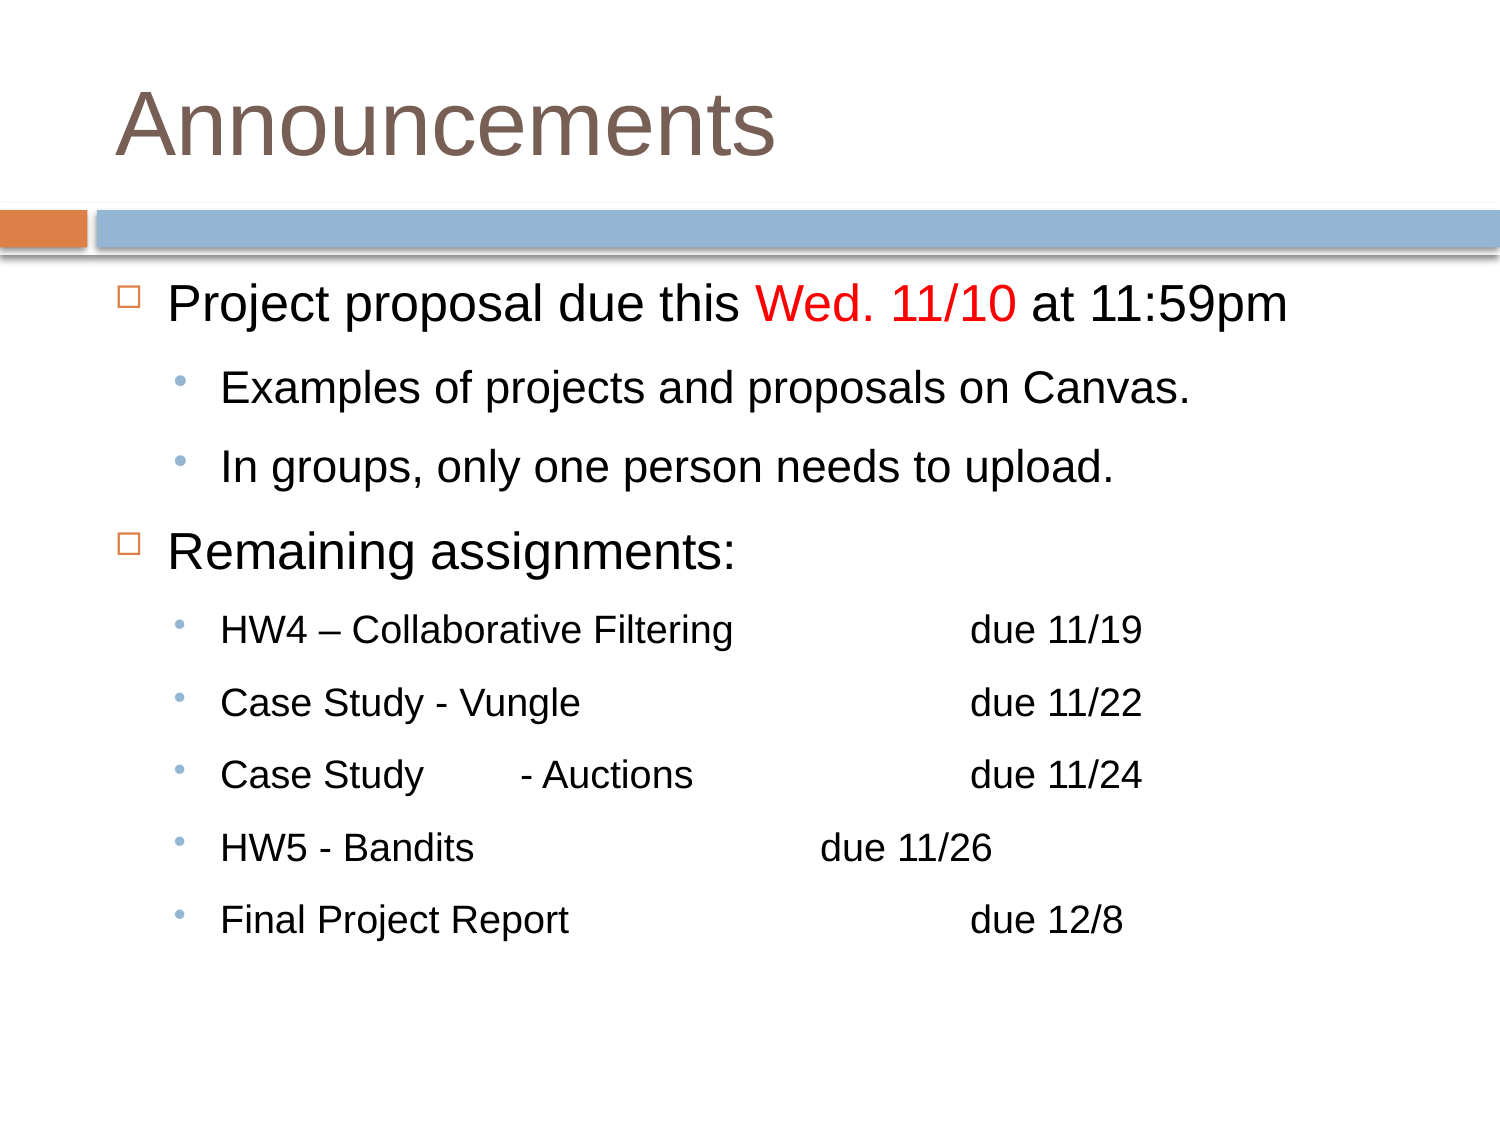

# Announcements
Project proposal due this Wed. 11/10 at 11:59pm
Examples of projects and proposals on Canvas.
In groups, only one person needs to upload.
Remaining assignments:
HW4 – Collaborative Filtering 		due 11/19
Case Study - Vungle			due 11/22
Case Study 	- Auctions		due 11/24
HW5 - Bandits			due 11/26
Final Project Report			due 12/8